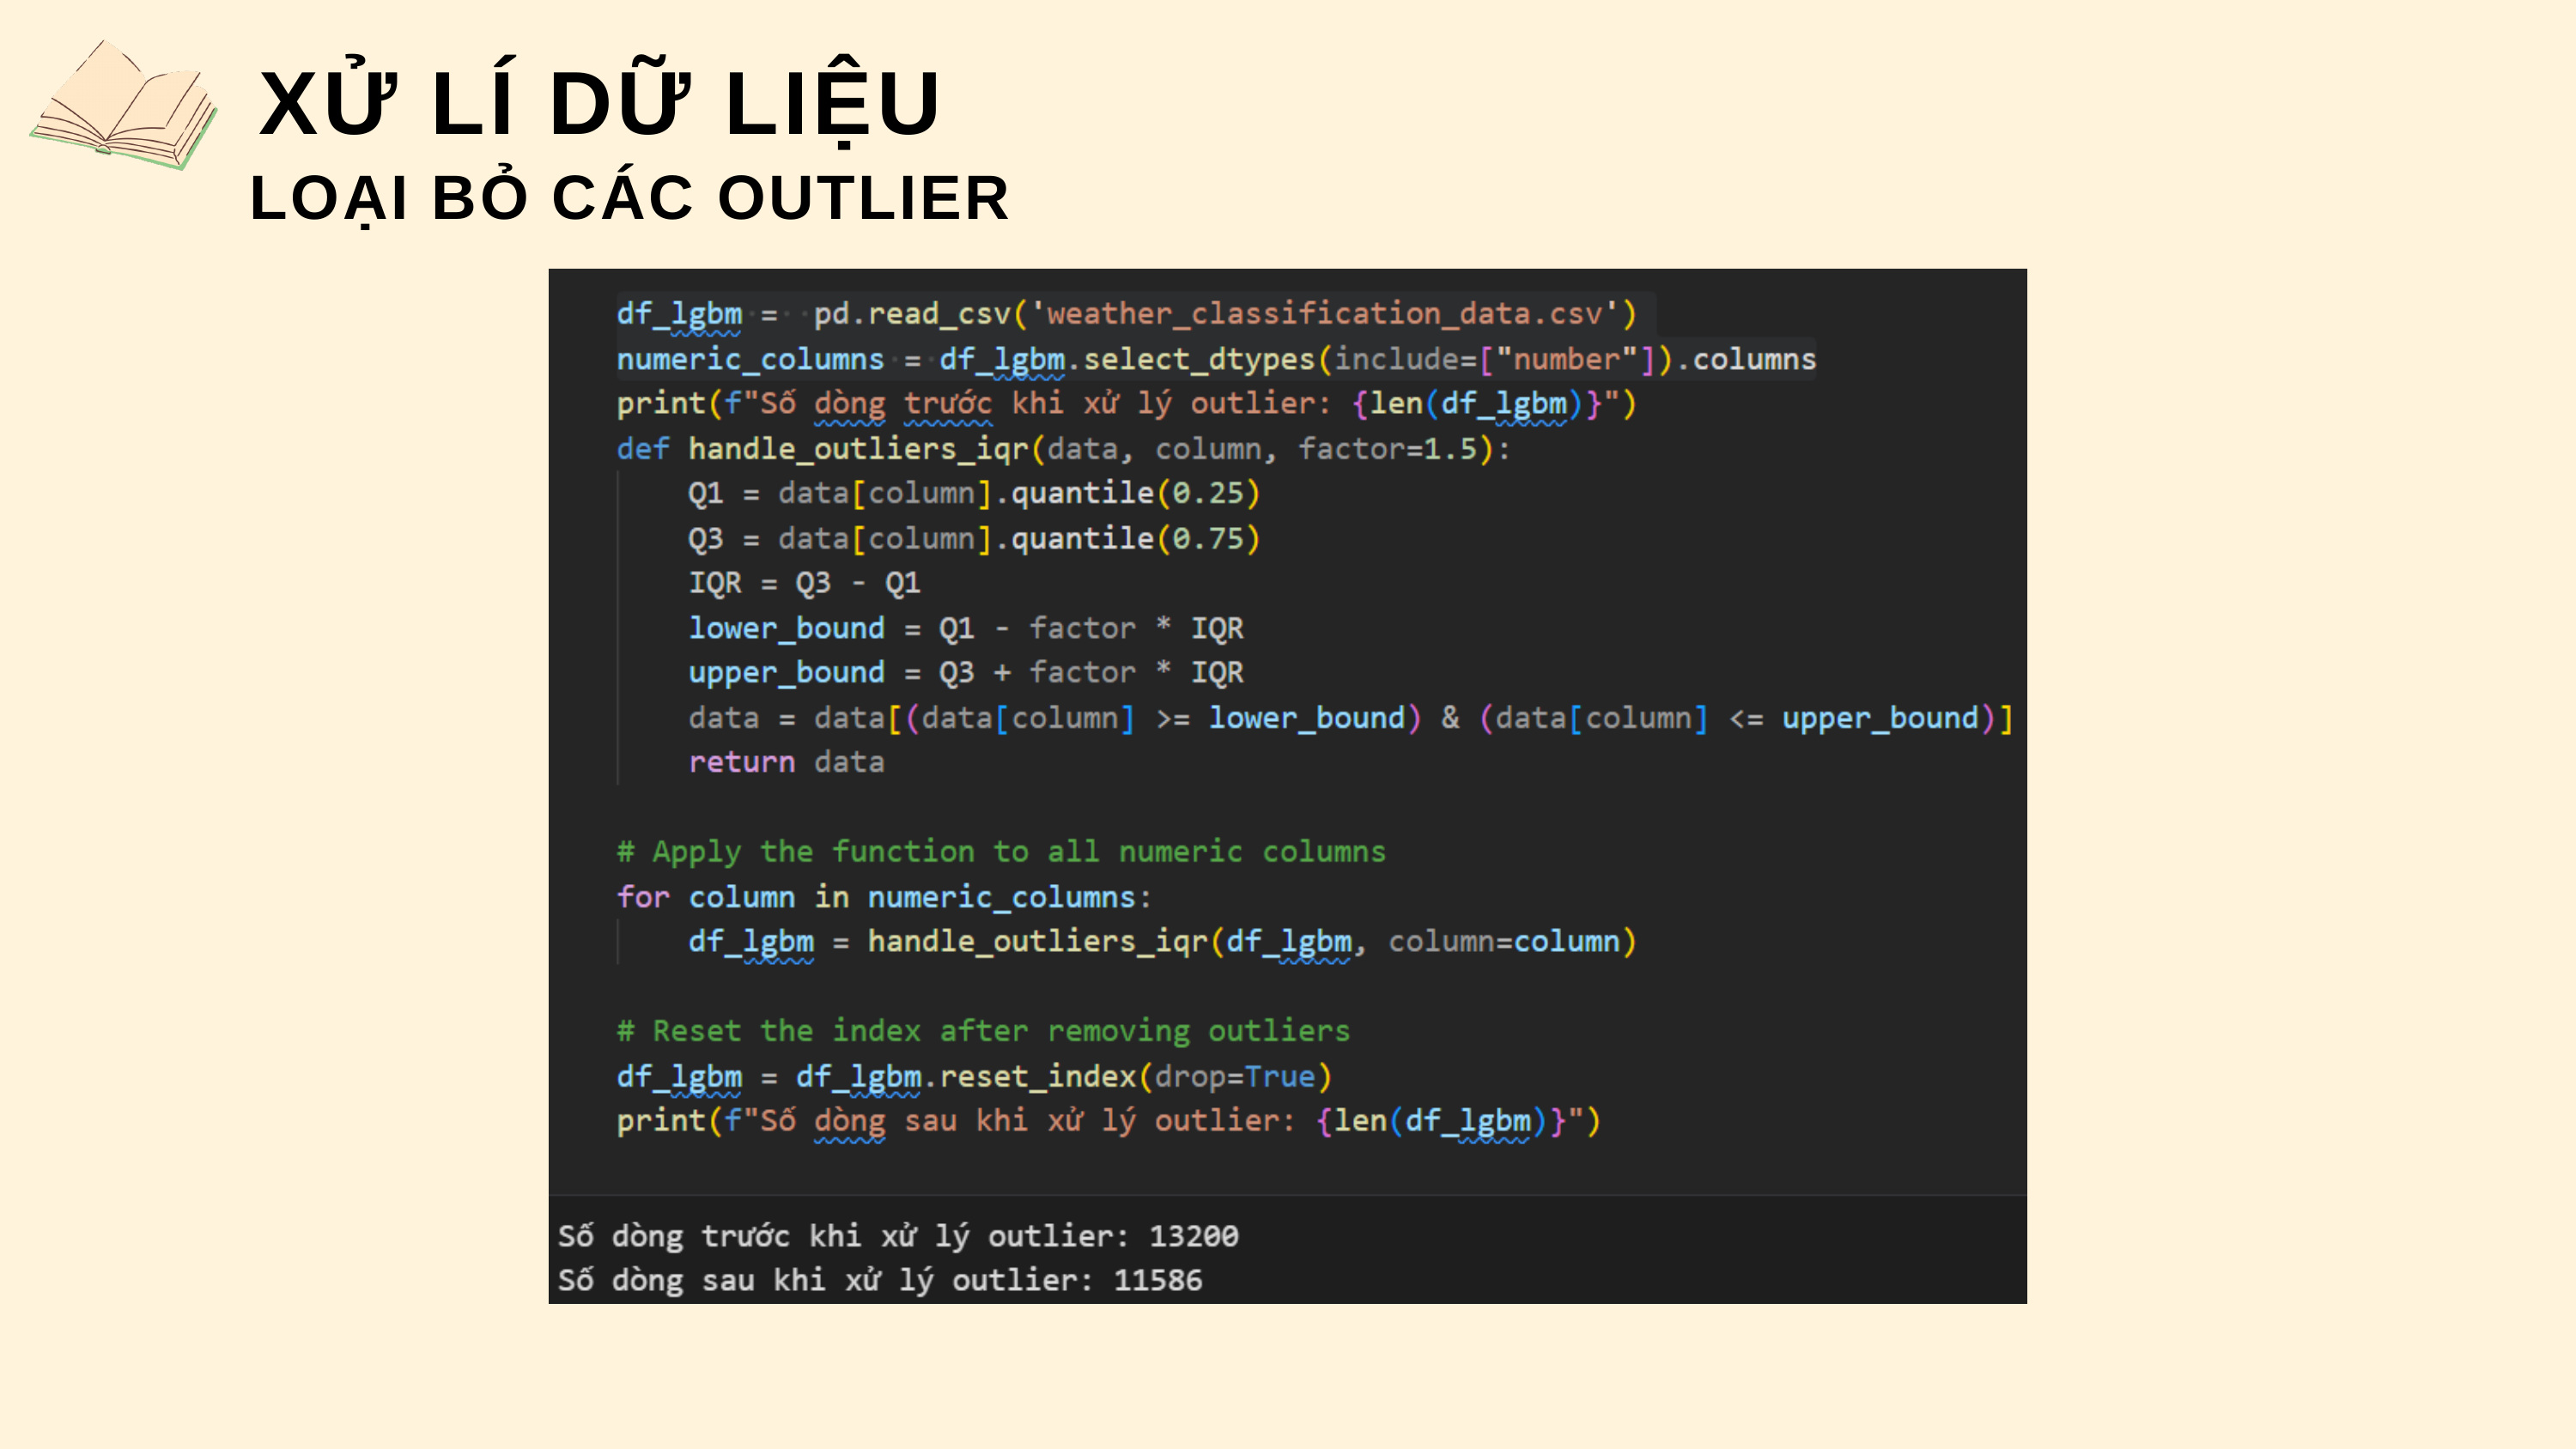

XỬ LÍ DỮ LIỆU
LOẠI BỎ CÁC OUTLIER